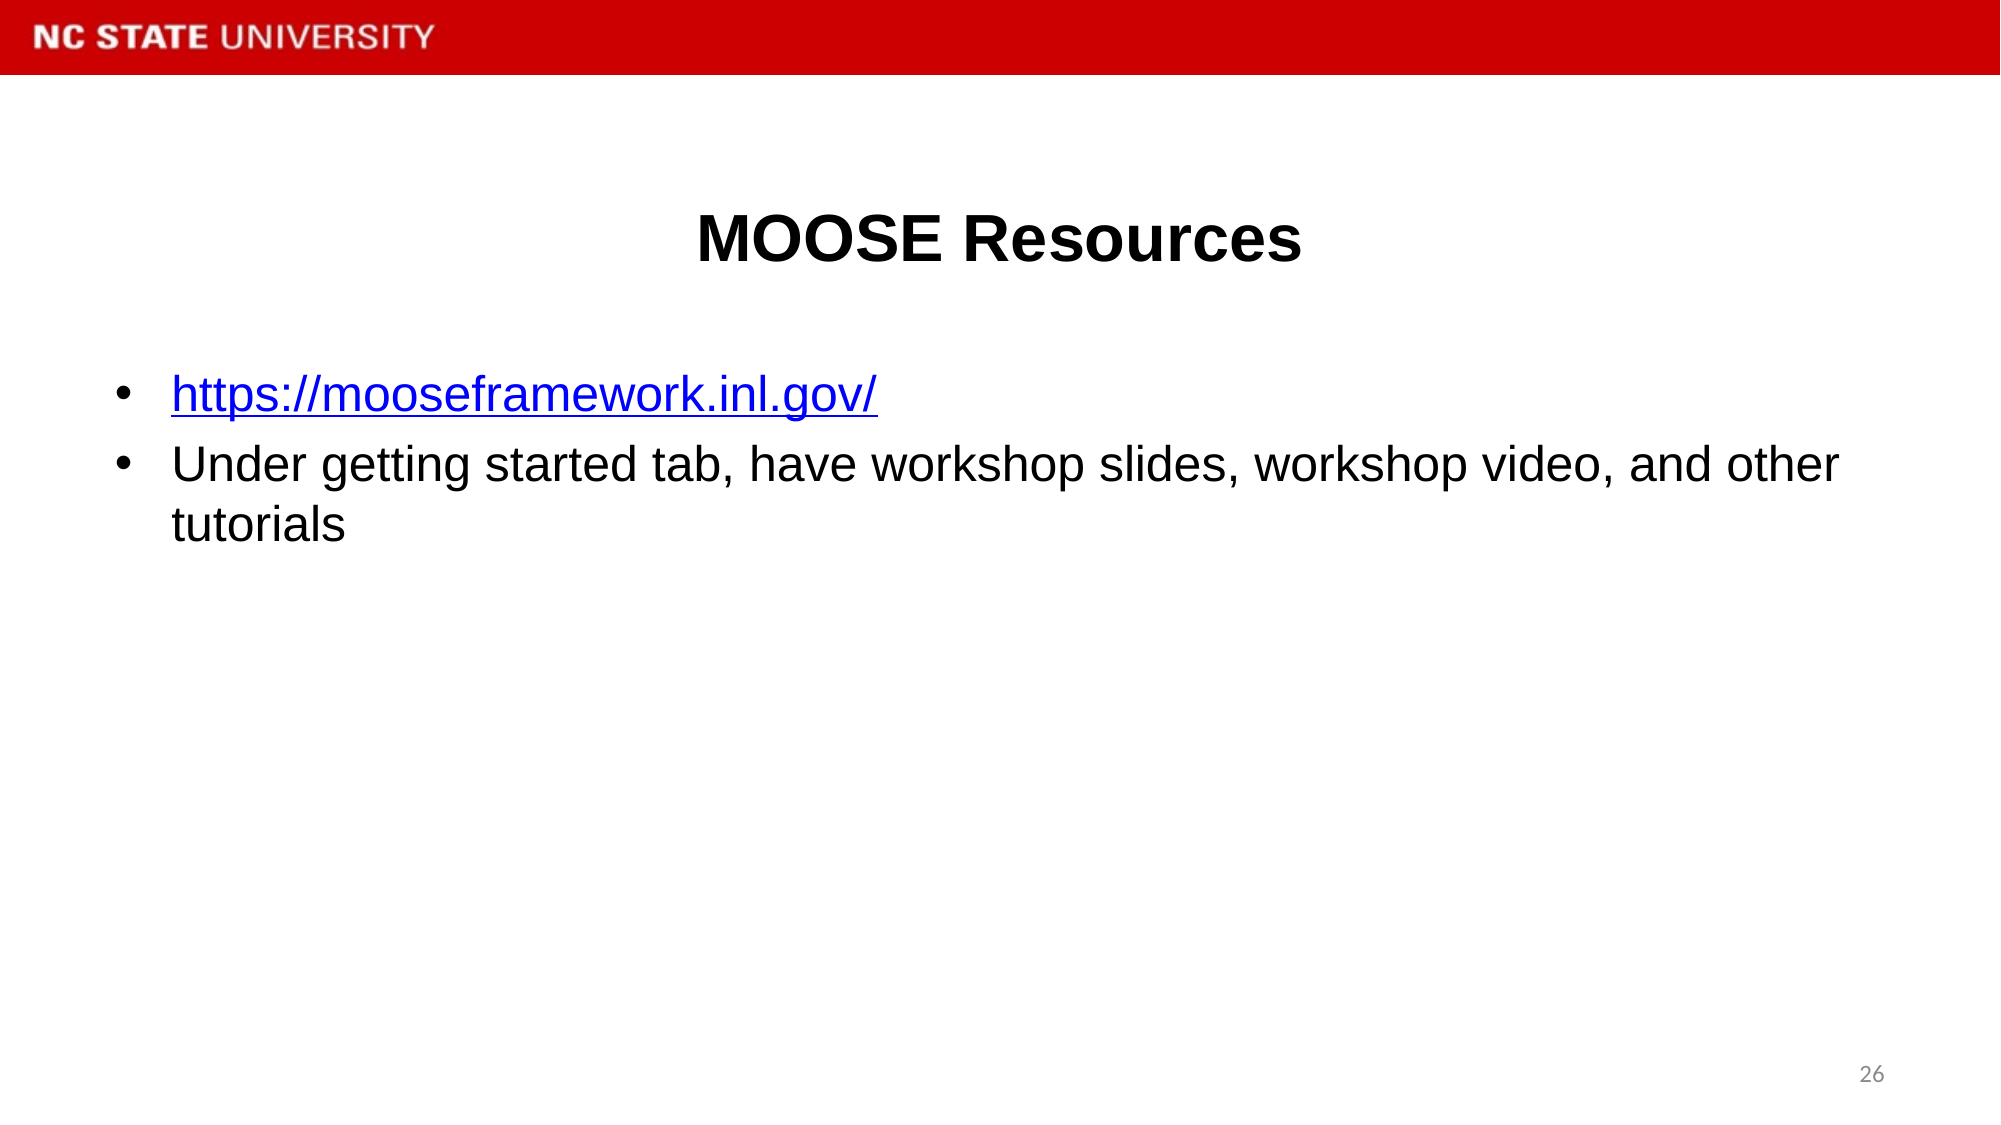

# MOOSE Resources
https://mooseframework.inl.gov/
Under getting started tab, have workshop slides, workshop video, and other tutorials
26